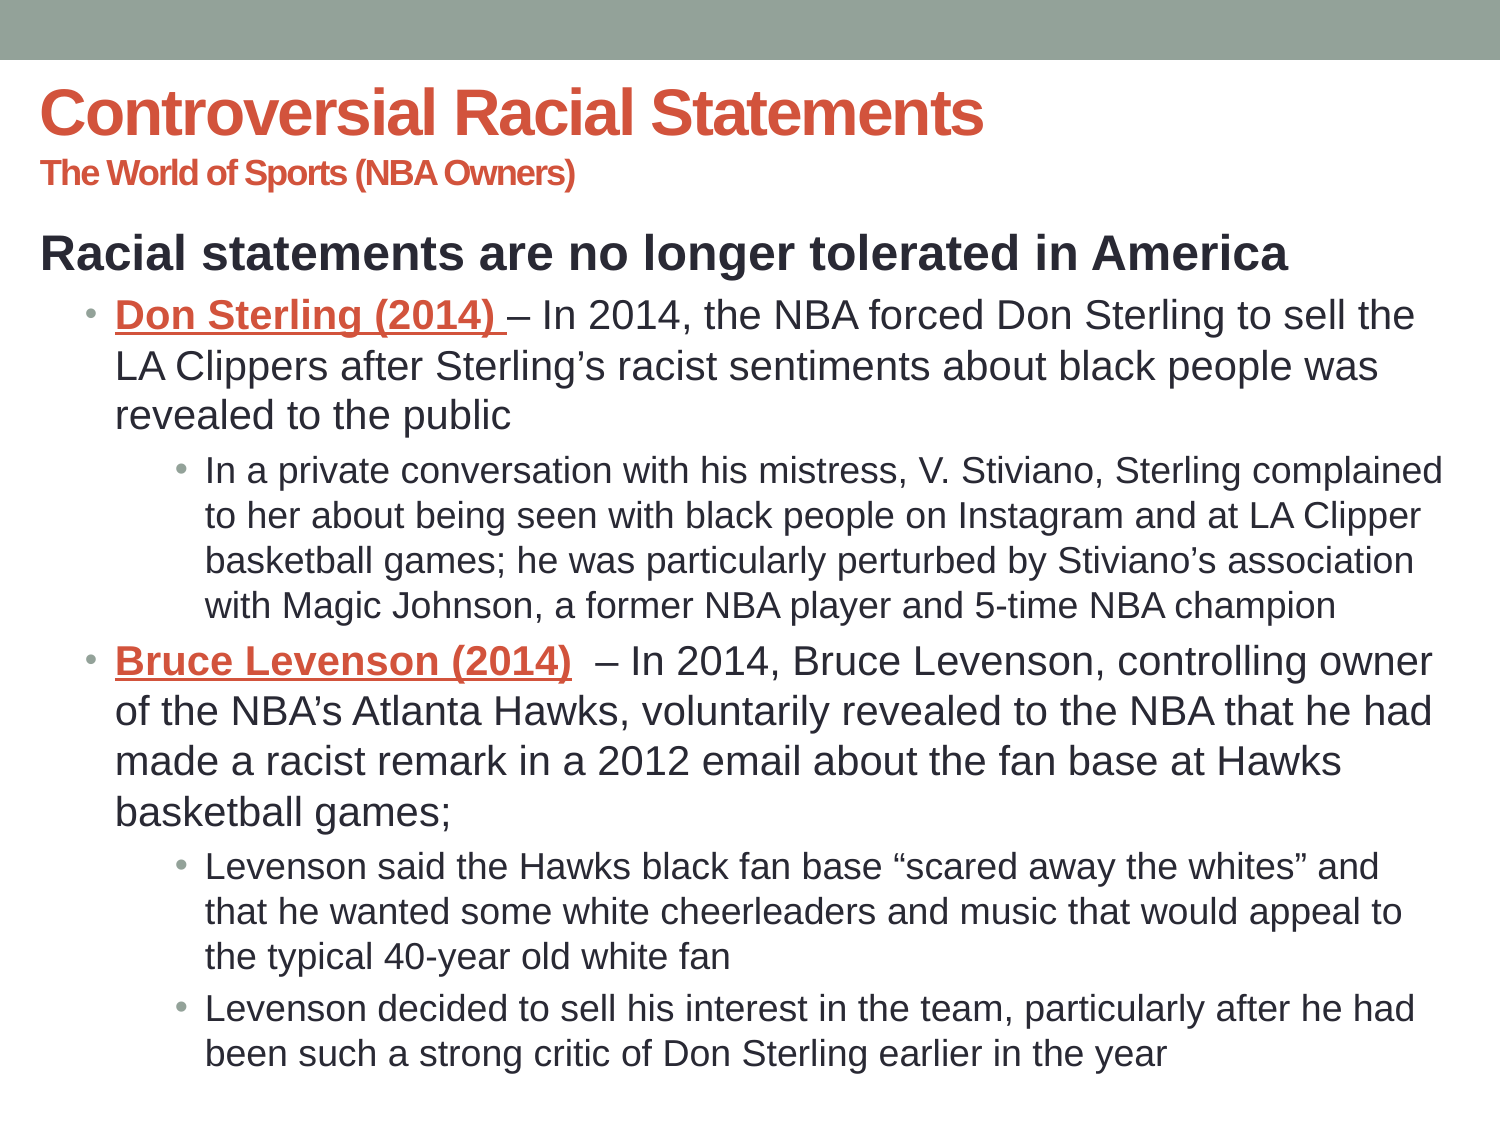

# Controversial Racial Statements The World of Sports (NBA Owners)
Racial statements are no longer tolerated in America
Don Sterling (2014) – In 2014, the NBA forced Don Sterling to sell the LA Clippers after Sterling’s racist sentiments about black people was revealed to the public
In a private conversation with his mistress, V. Stiviano, Sterling complained to her about being seen with black people on Instagram and at LA Clipper basketball games; he was particularly perturbed by Stiviano’s association with Magic Johnson, a former NBA player and 5-time NBA champion
Bruce Levenson (2014)  – In 2014, Bruce Levenson, controlling owner of the NBA’s Atlanta Hawks, voluntarily revealed to the NBA that he had made a racist remark in a 2012 email about the fan base at Hawks basketball games;
Levenson said the Hawks black fan base “scared away the whites” and that he wanted some white cheerleaders and music that would appeal to the typical 40-year old white fan
Levenson decided to sell his interest in the team, particularly after he had been such a strong critic of Don Sterling earlier in the year